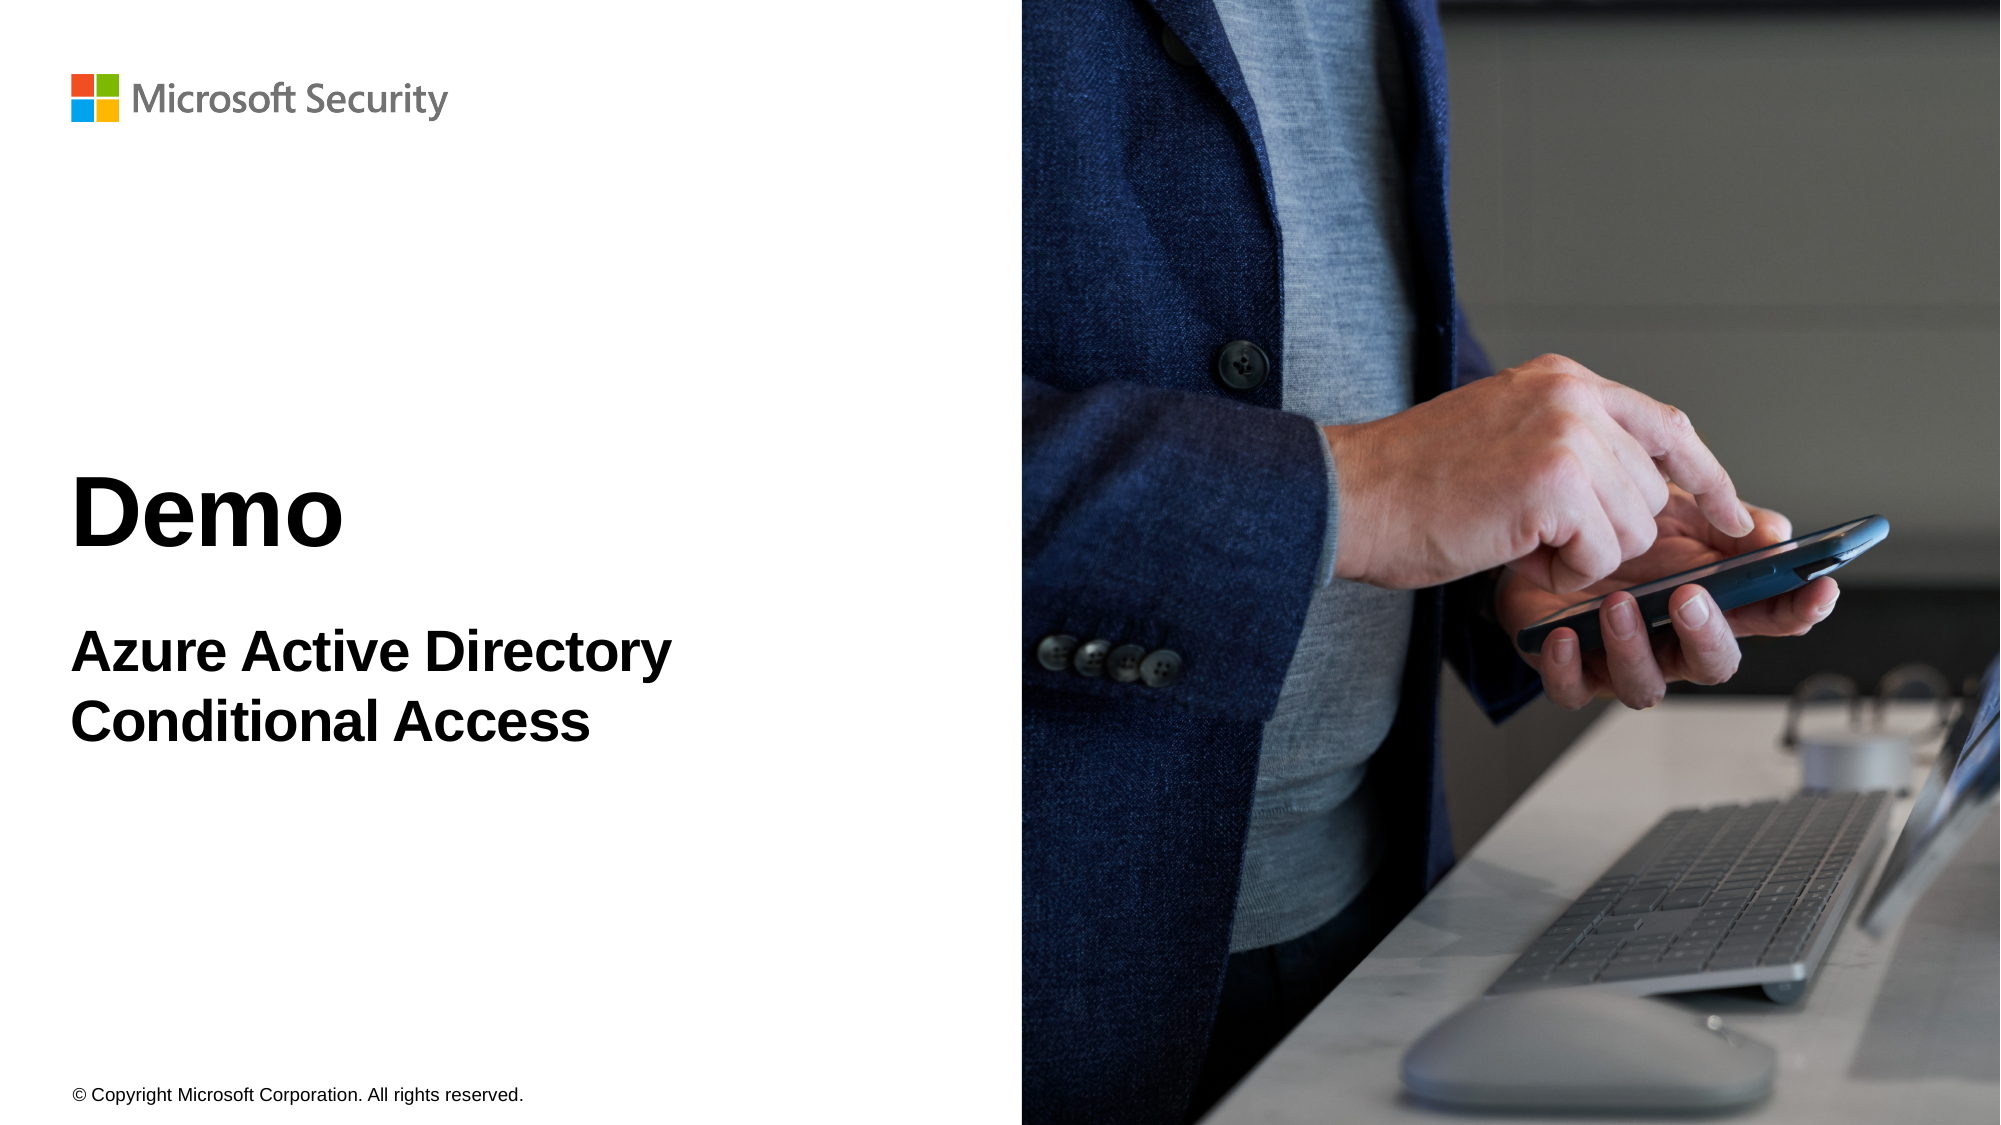

# Demo
Azure Active Directory Conditional Access